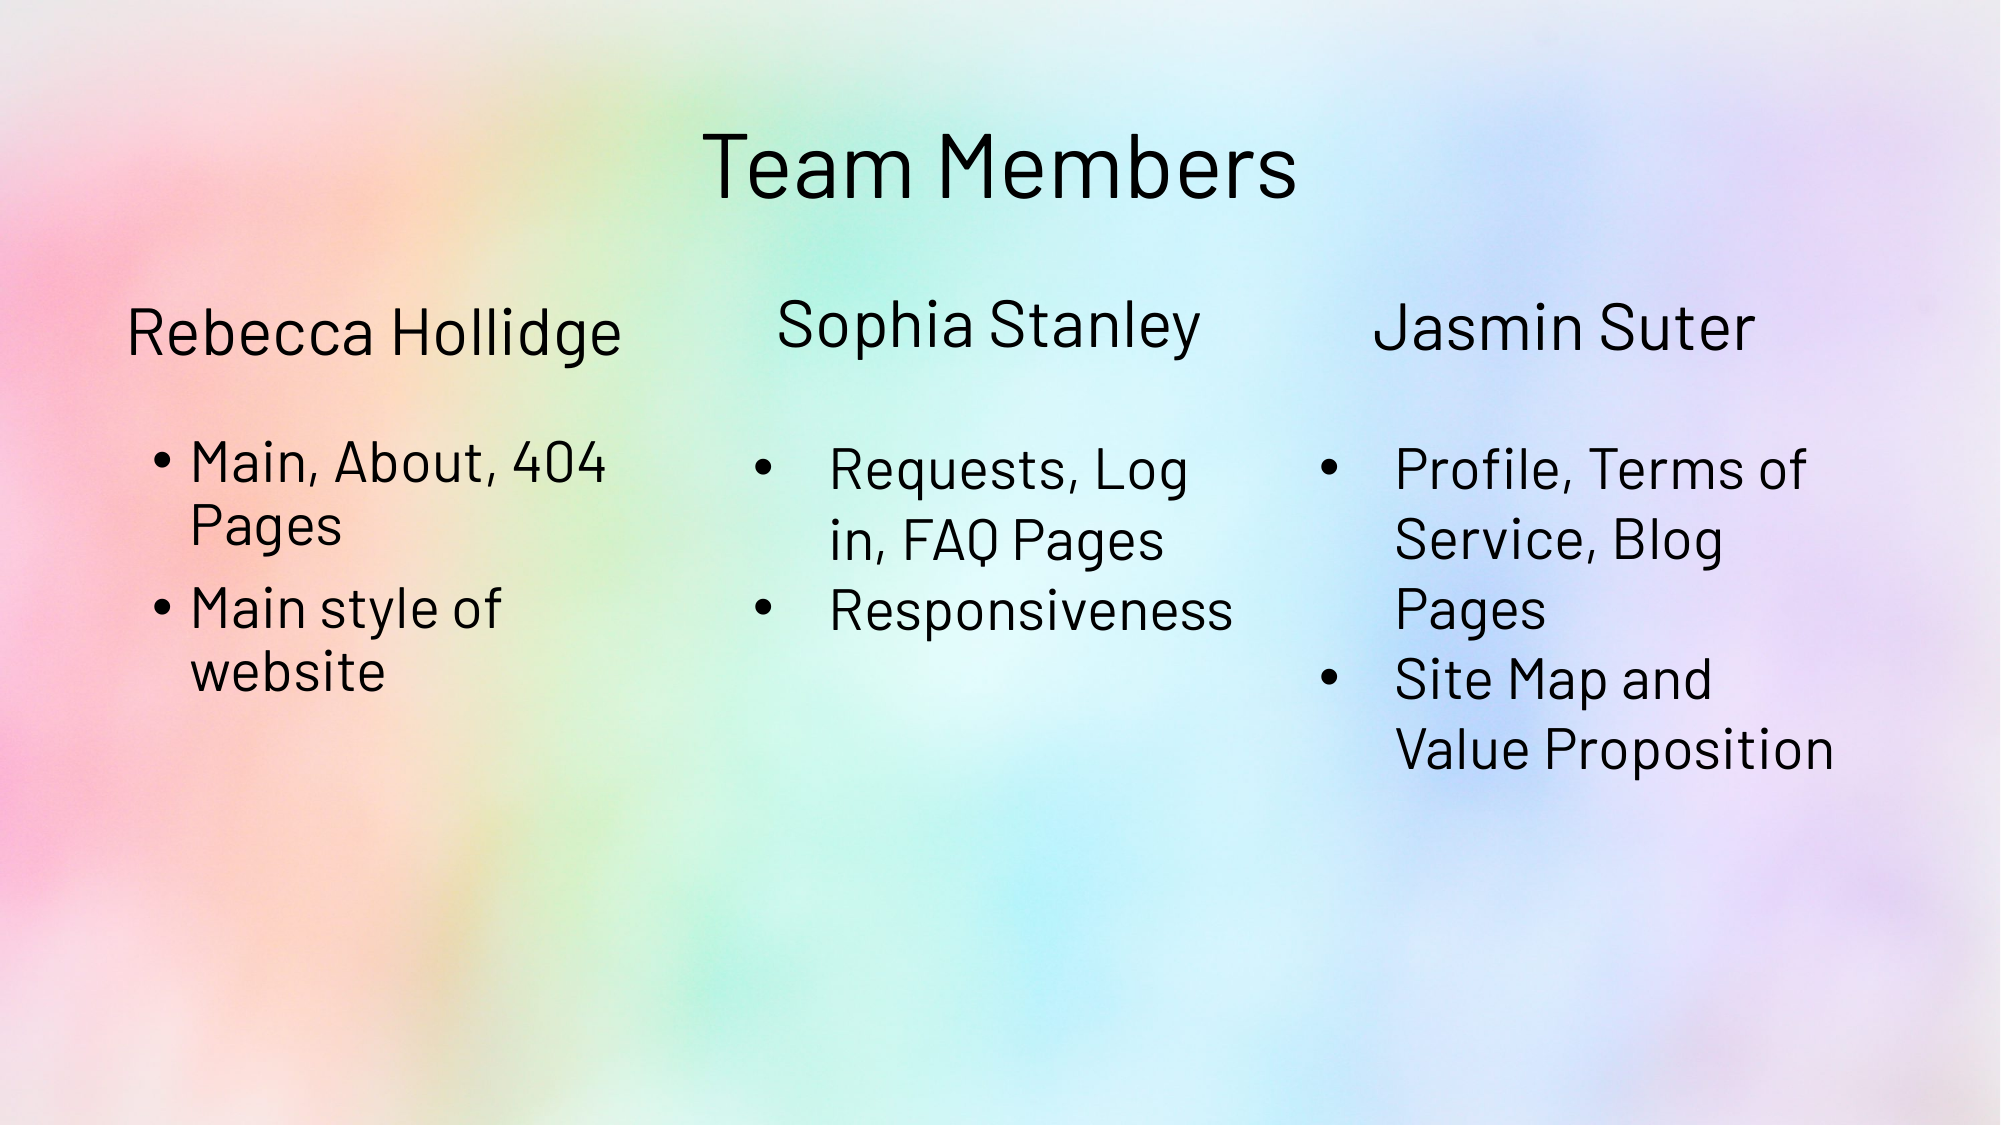

# Team Members
Sophia Stanley
Jasmin Suter
Rebecca Hollidge
Profile, Terms of Service, Blog Pages
Site Map and Value Proposition
Requests, Log in, FAQ Pages
Responsiveness
Main, About, 404 Pages
Main style of website